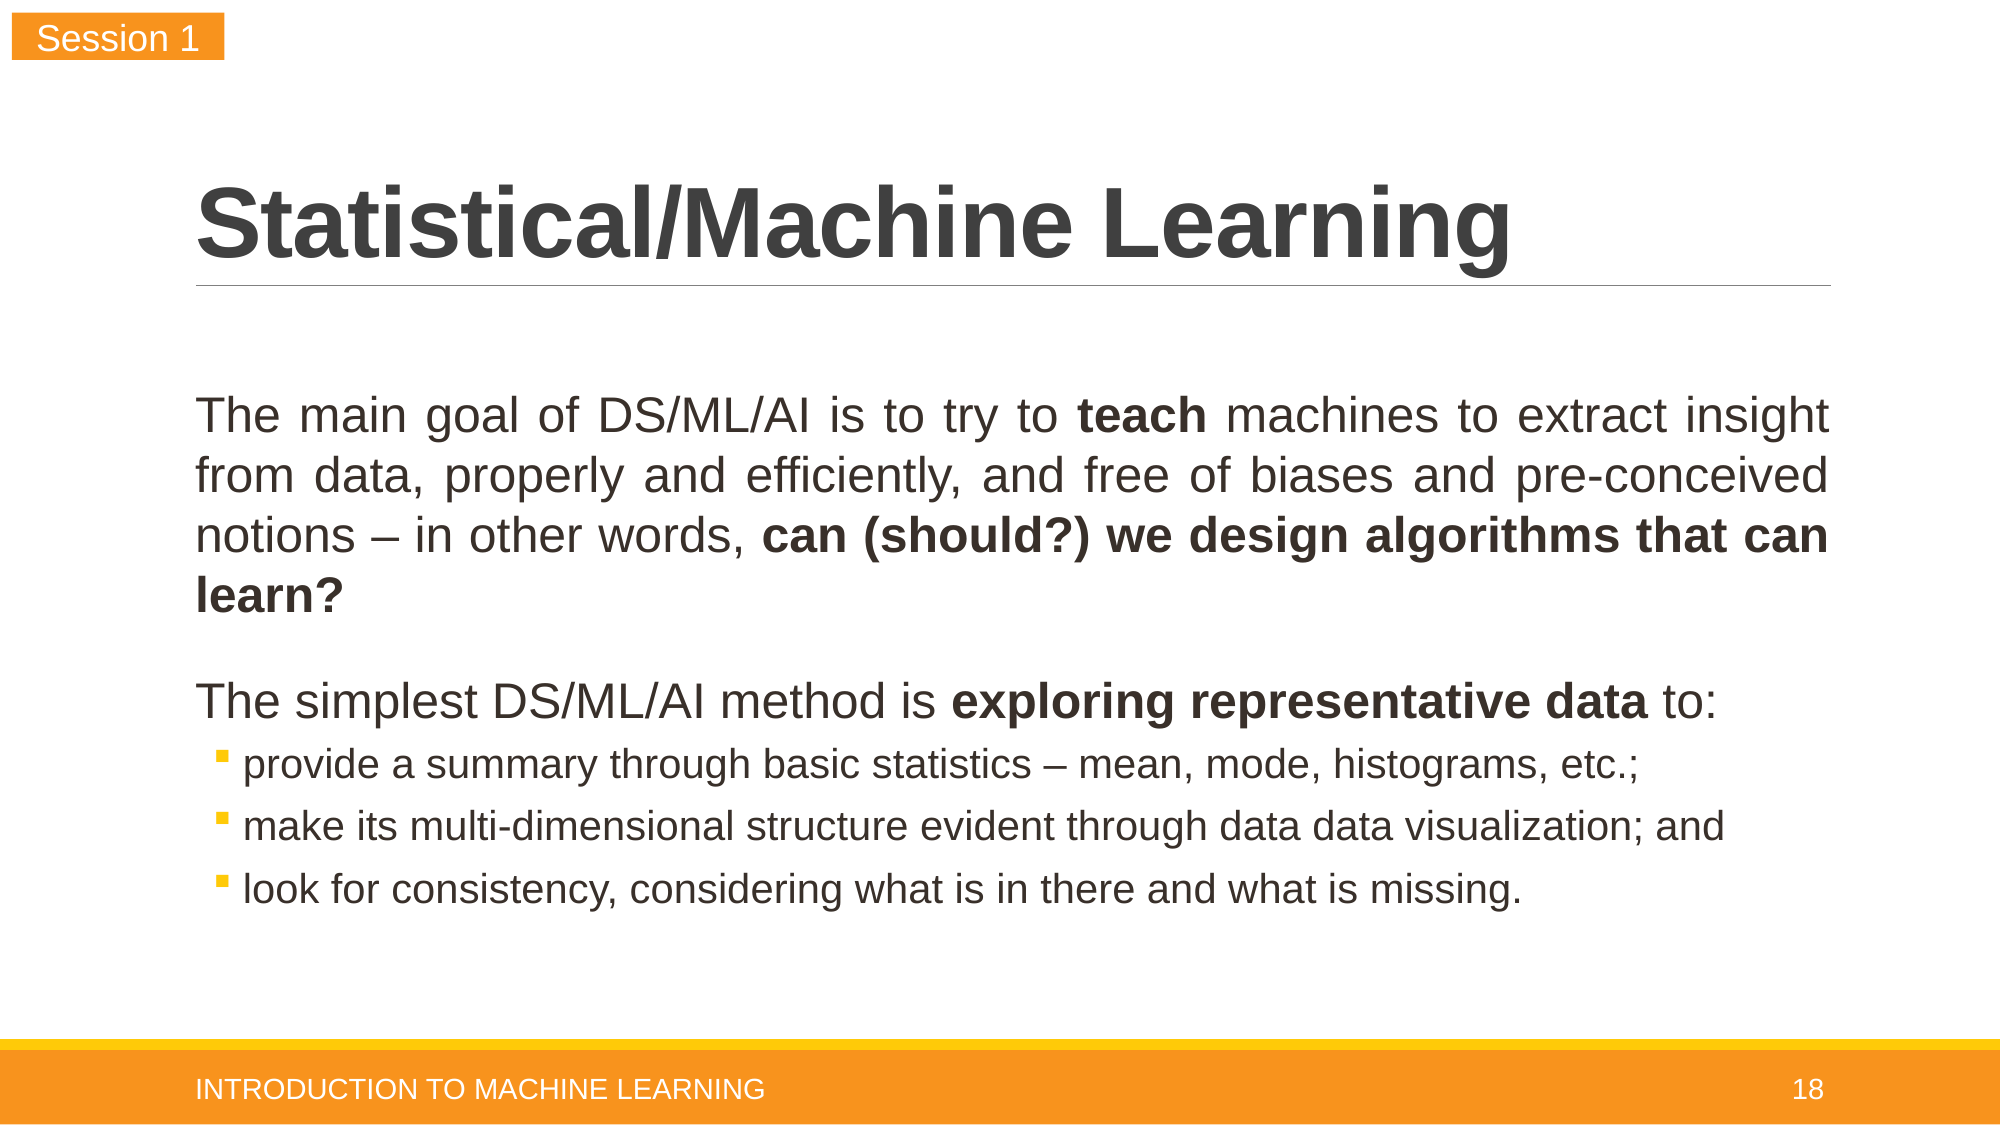

Session 1

# Statistical/Machine Learning
The main goal of DS/ML/AI is to try to teach machines to extract insight from data, properly and efficiently, and free of biases and pre-conceived notions – in other words, can (should?) we design algorithms that can learn?
The simplest DS/ML/AI method is exploring representative data to:
provide a summary through basic statistics – mean, mode, histograms, etc.;
make its multi-dimensional structure evident through data data visualization; and
look for consistency, considering what is in there and what is missing.
INTRODUCTION TO MACHINE LEARNING
18